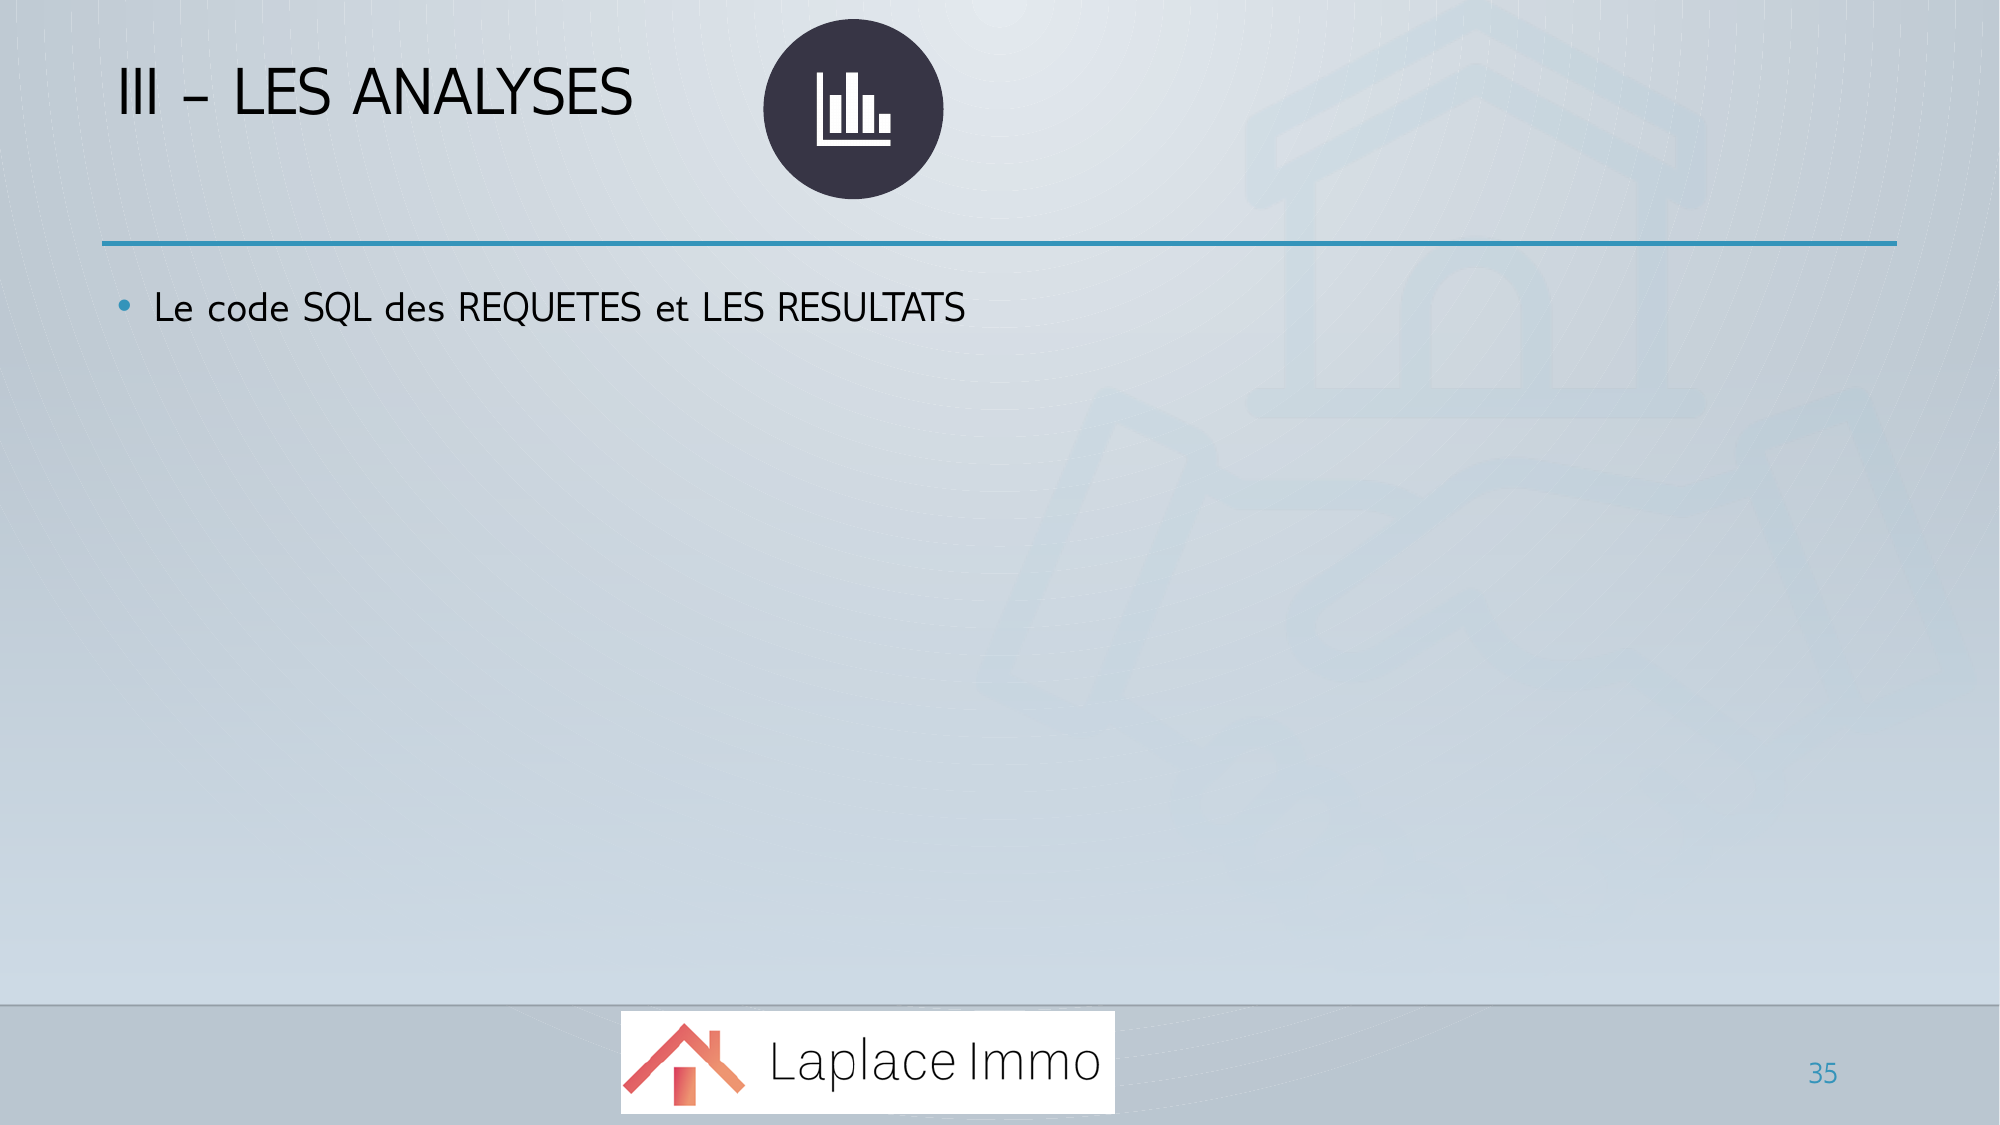

# III – LES ANALYSES
Le code SQL des REQUETES et LES RESULTATS

35